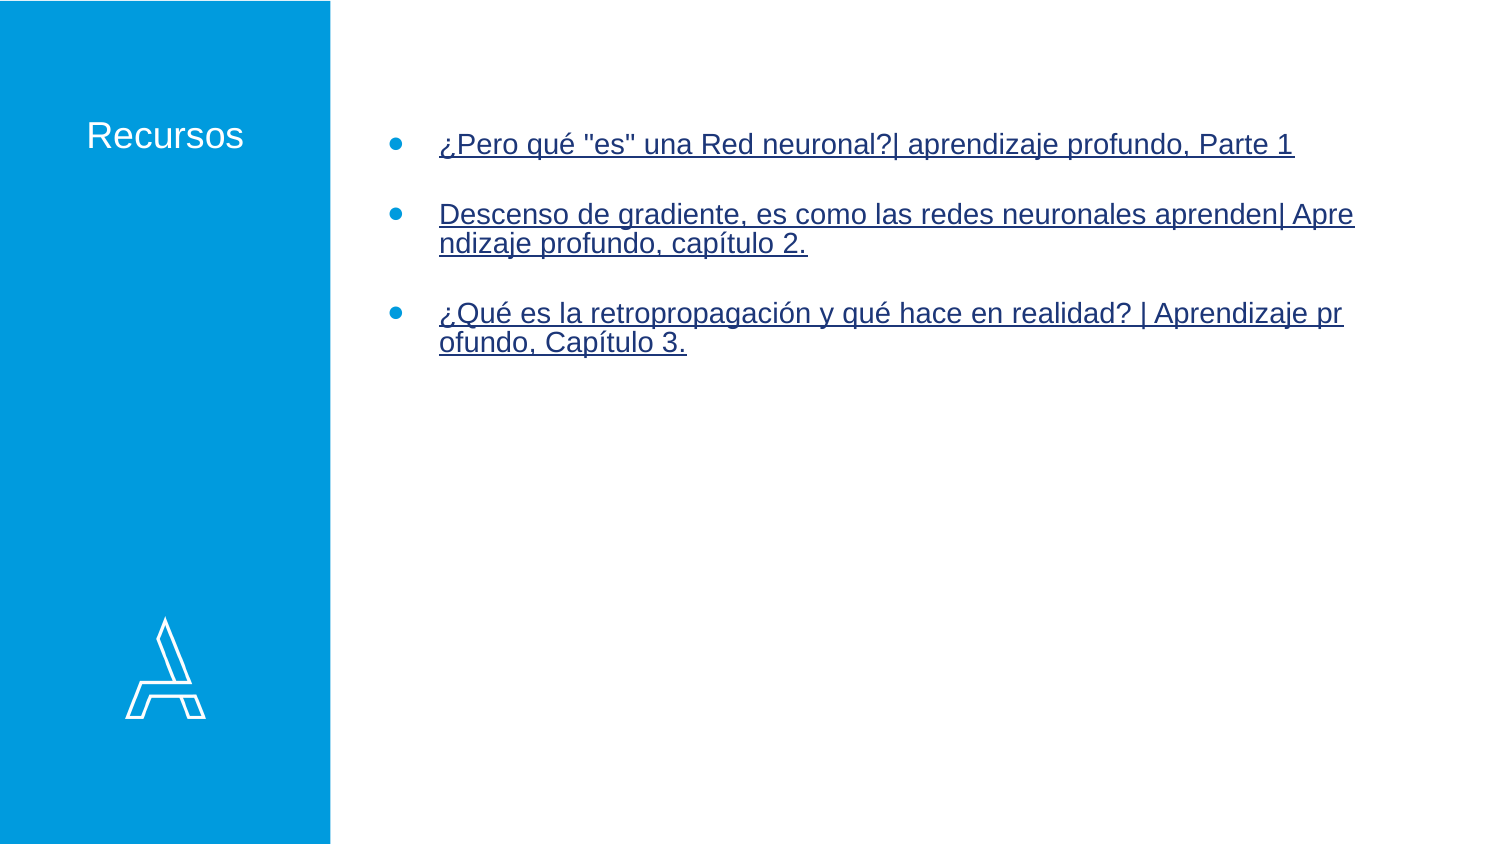

¿Pero qué "es" una Red neuronal?| aprendizaje profundo, Parte 1

Descenso de gradiente, es como las redes neuronales aprenden| Aprendizaje profundo, capítulo 2.

¿Qué es la retropropagación y qué hace en realidad? | Aprendizaje profundo, Capítulo 3.
# Recursos